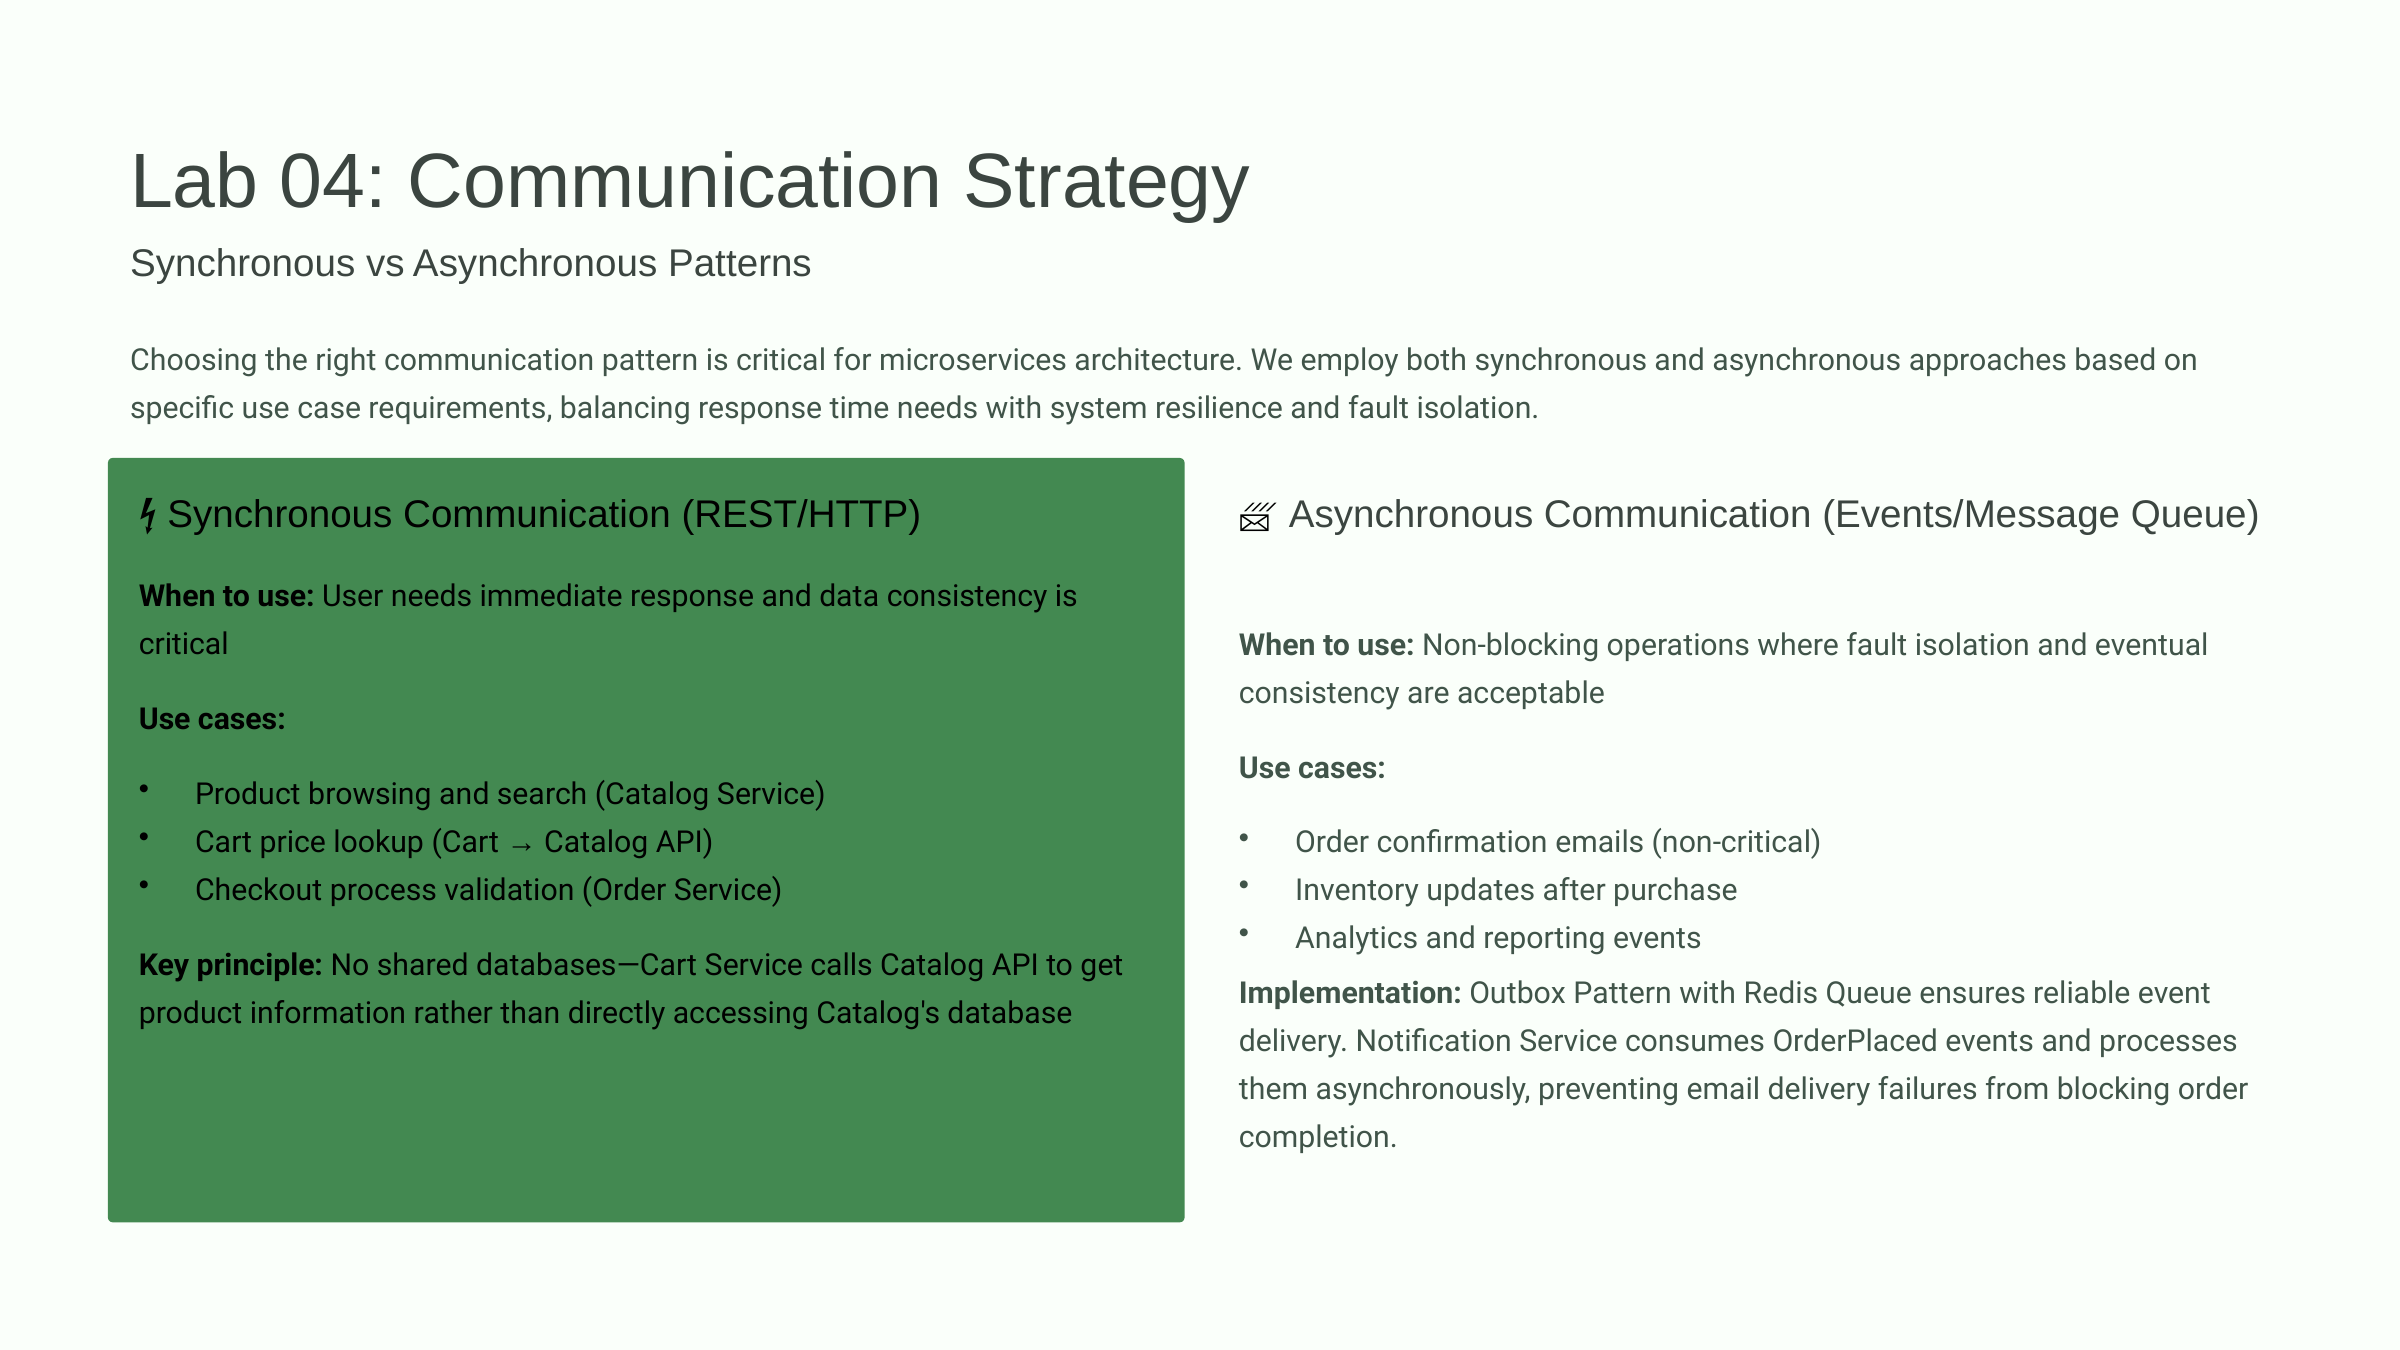

Lab 04: Communication Strategy
Synchronous vs Asynchronous Patterns
Choosing the right communication pattern is critical for microservices architecture. We employ both synchronous and asynchronous approaches based on specific use case requirements, balancing response time needs with system resilience and fault isolation.

⚡ Synchronous Communication (REST/HTTP)
📨 Asynchronous Communication (Events/Message Queue)
When to use: User needs immediate response and data consistency is critical
When to use: Non-blocking operations where fault isolation and eventual consistency are acceptable
Use cases:
Use cases:
Product browsing and search (Catalog Service)
Cart price lookup (Cart → Catalog API)
Checkout process validation (Order Service)
Order confirmation emails (non-critical)
Inventory updates after purchase
Analytics and reporting events
Key principle: No shared databases—Cart Service calls Catalog API to get product information rather than directly accessing Catalog's database
Implementation: Outbox Pattern with Redis Queue ensures reliable event delivery. Notification Service consumes OrderPlaced events and processes them asynchronously, preventing email delivery failures from blocking order completion.